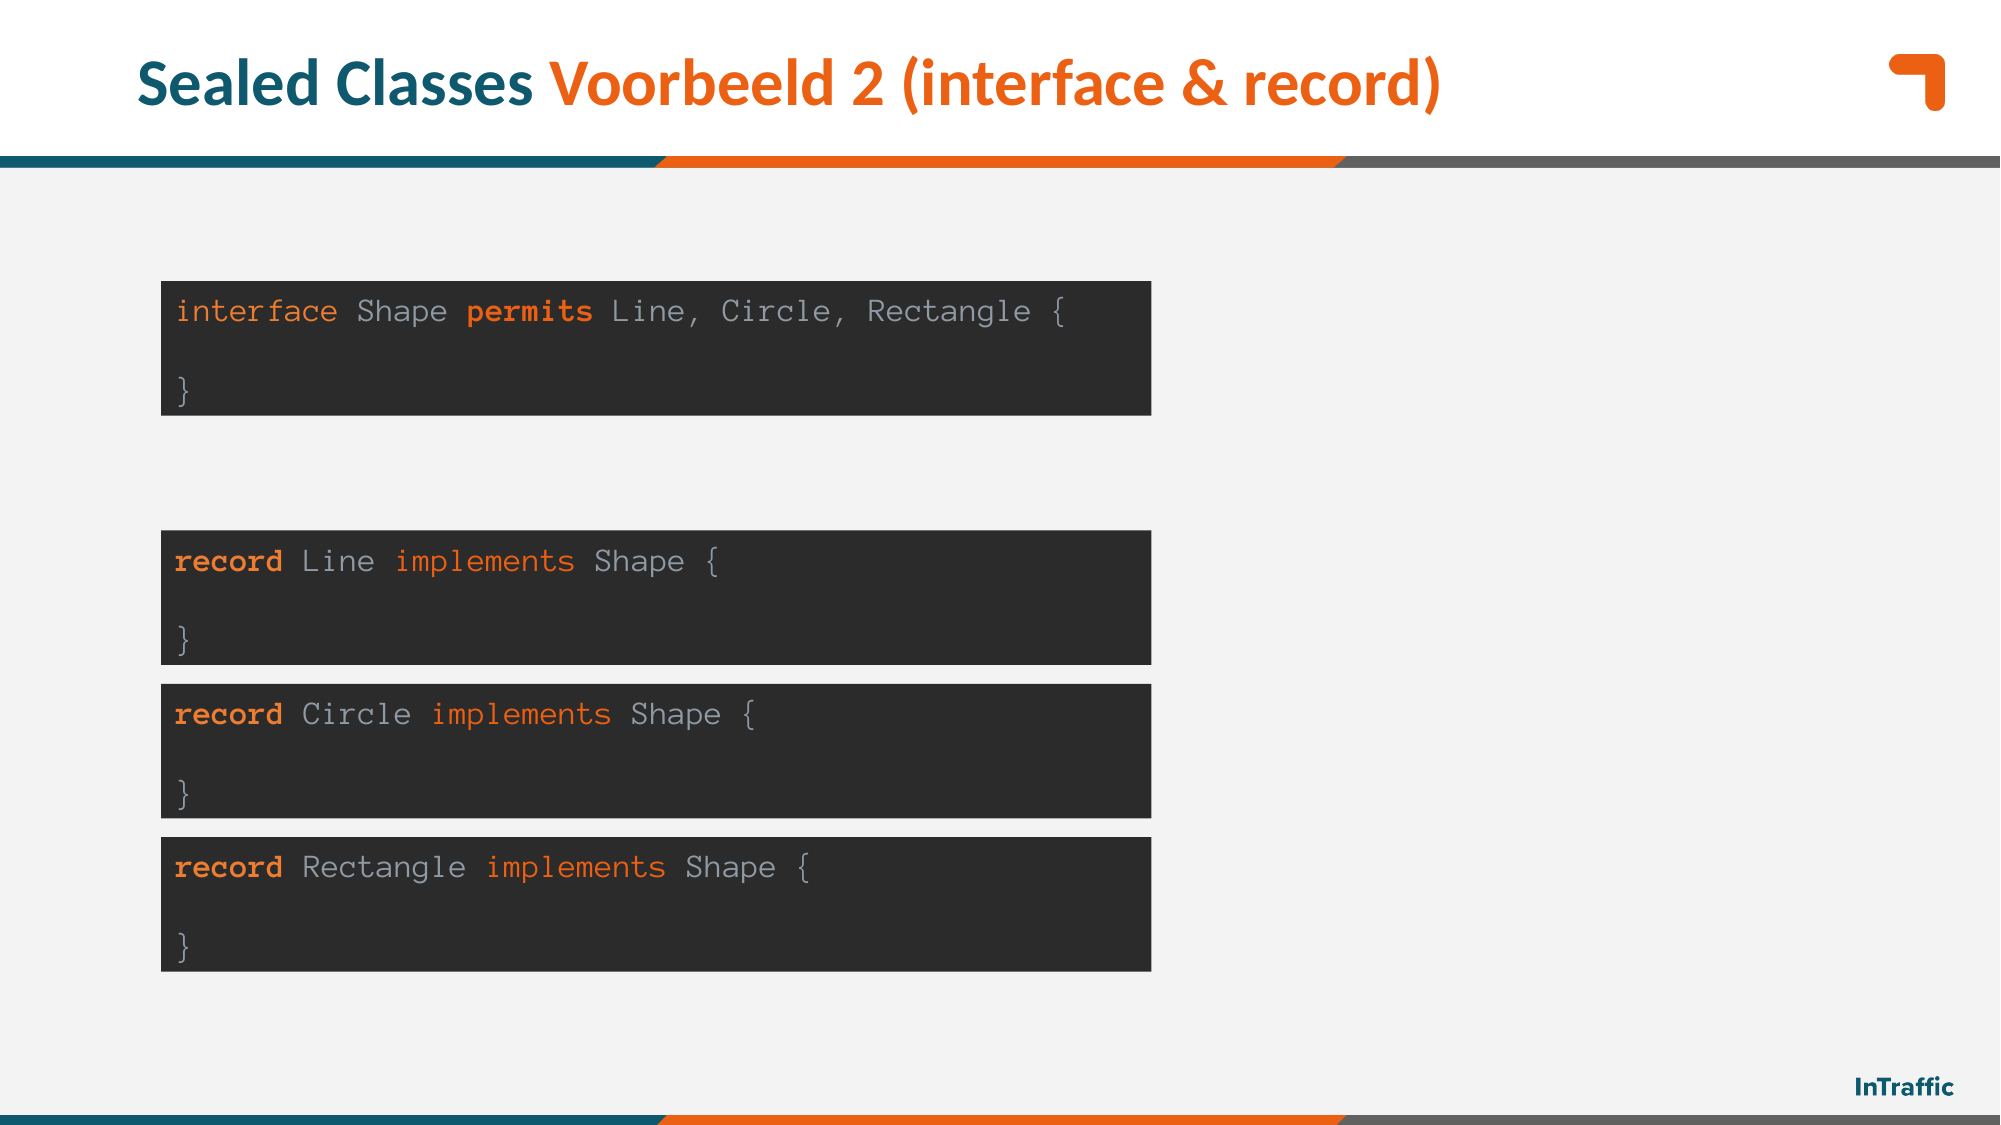

# Sealed Classes Voorbeeld 2 (interface & record)
interface Shape permits Line, Circle, Rectangle {

}
record Line implements Shape {

}
record Circle implements Shape {

}
record Rectangle implements Shape {

}